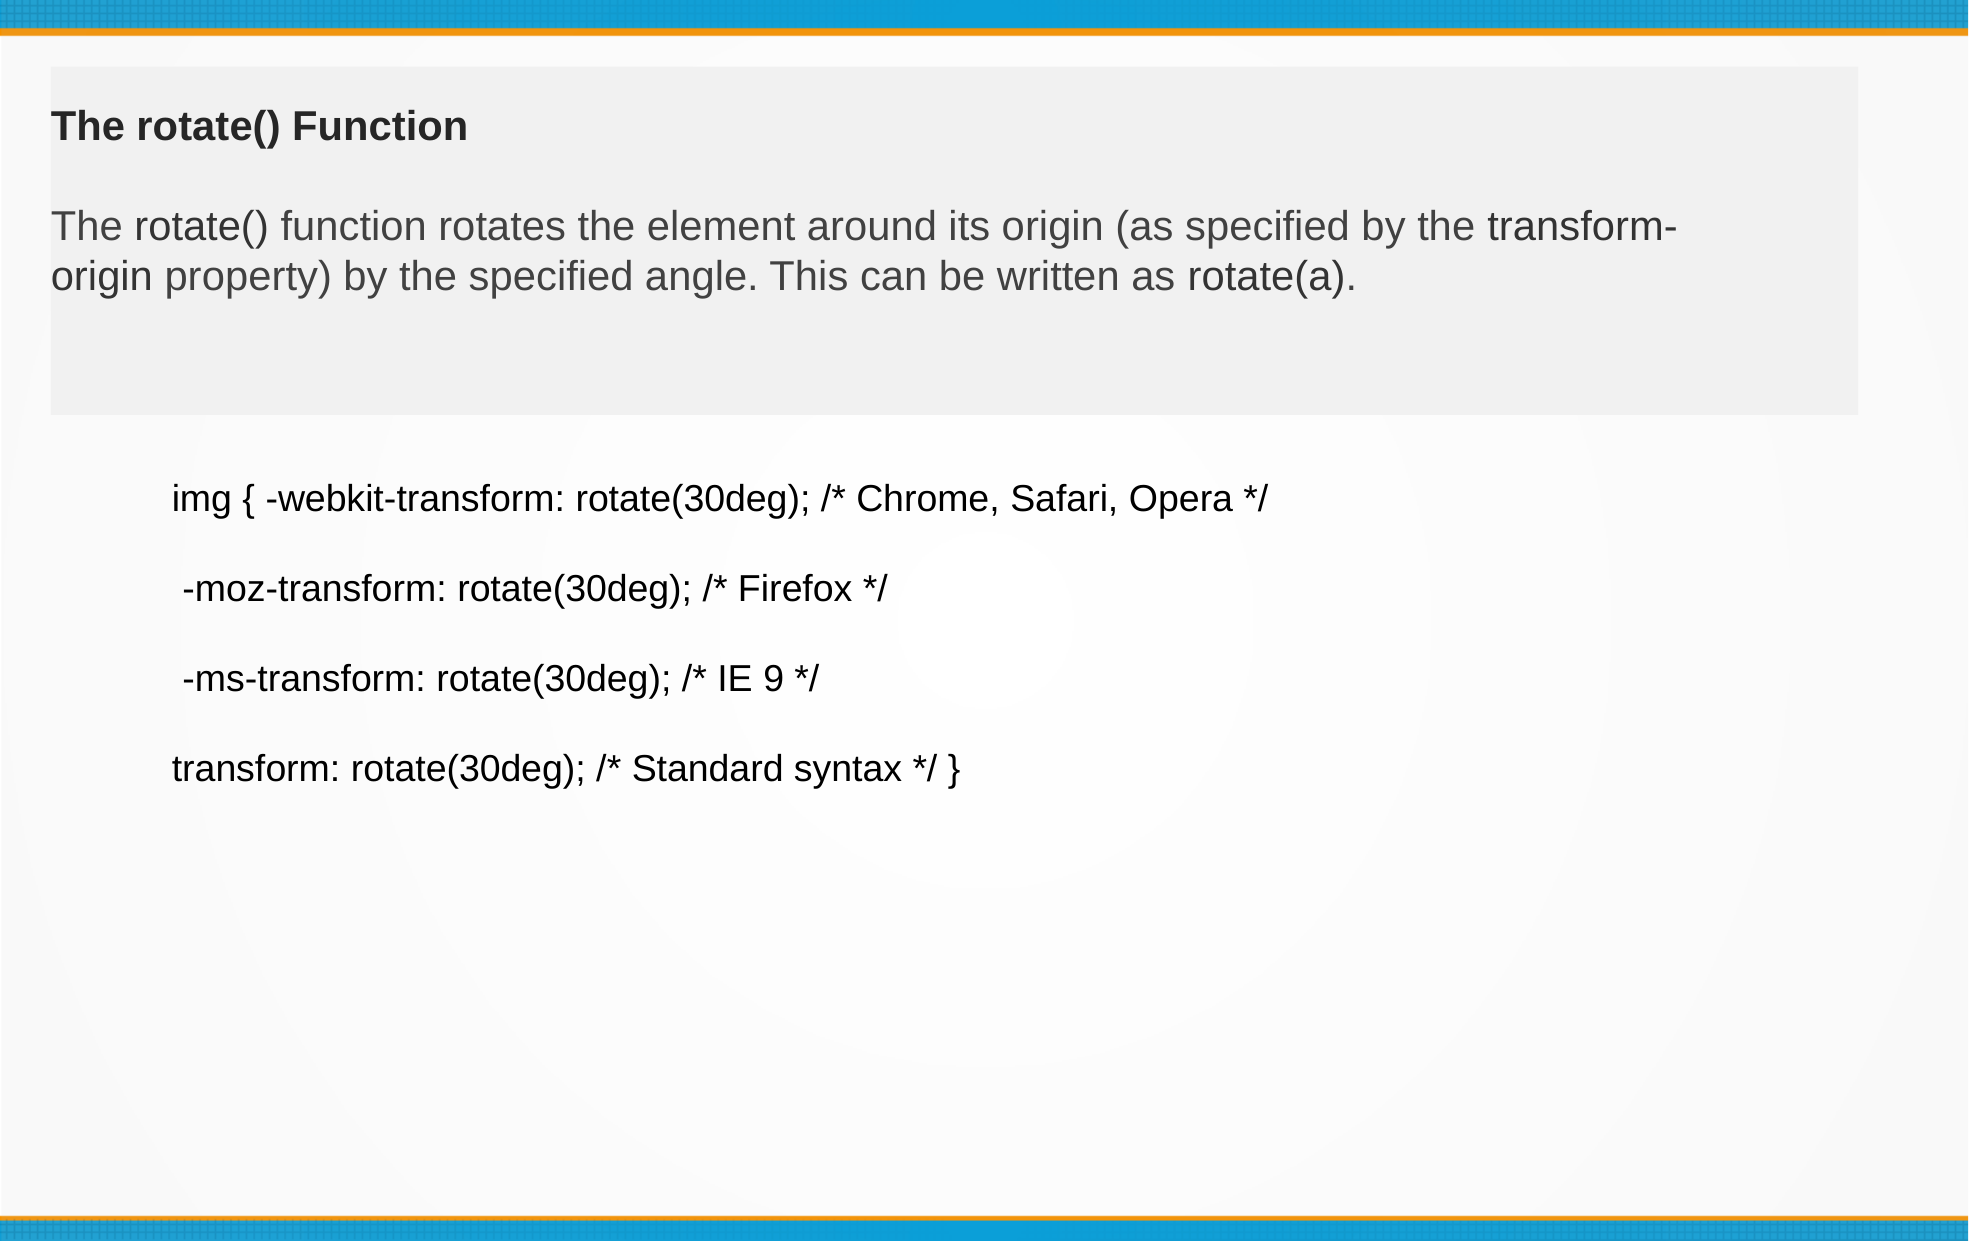

The rotate() Function

The rotate() function rotates the element around its origin (as specified by the transform-origin property) by the specified angle. This can be written as rotate(a).

img { -webkit-transform: rotate(30deg); /* Chrome, Safari, Opera */

 -moz-transform: rotate(30deg); /* Firefox */

 -ms-transform: rotate(30deg); /* IE 9 */

transform: rotate(30deg); /* Standard syntax */ }